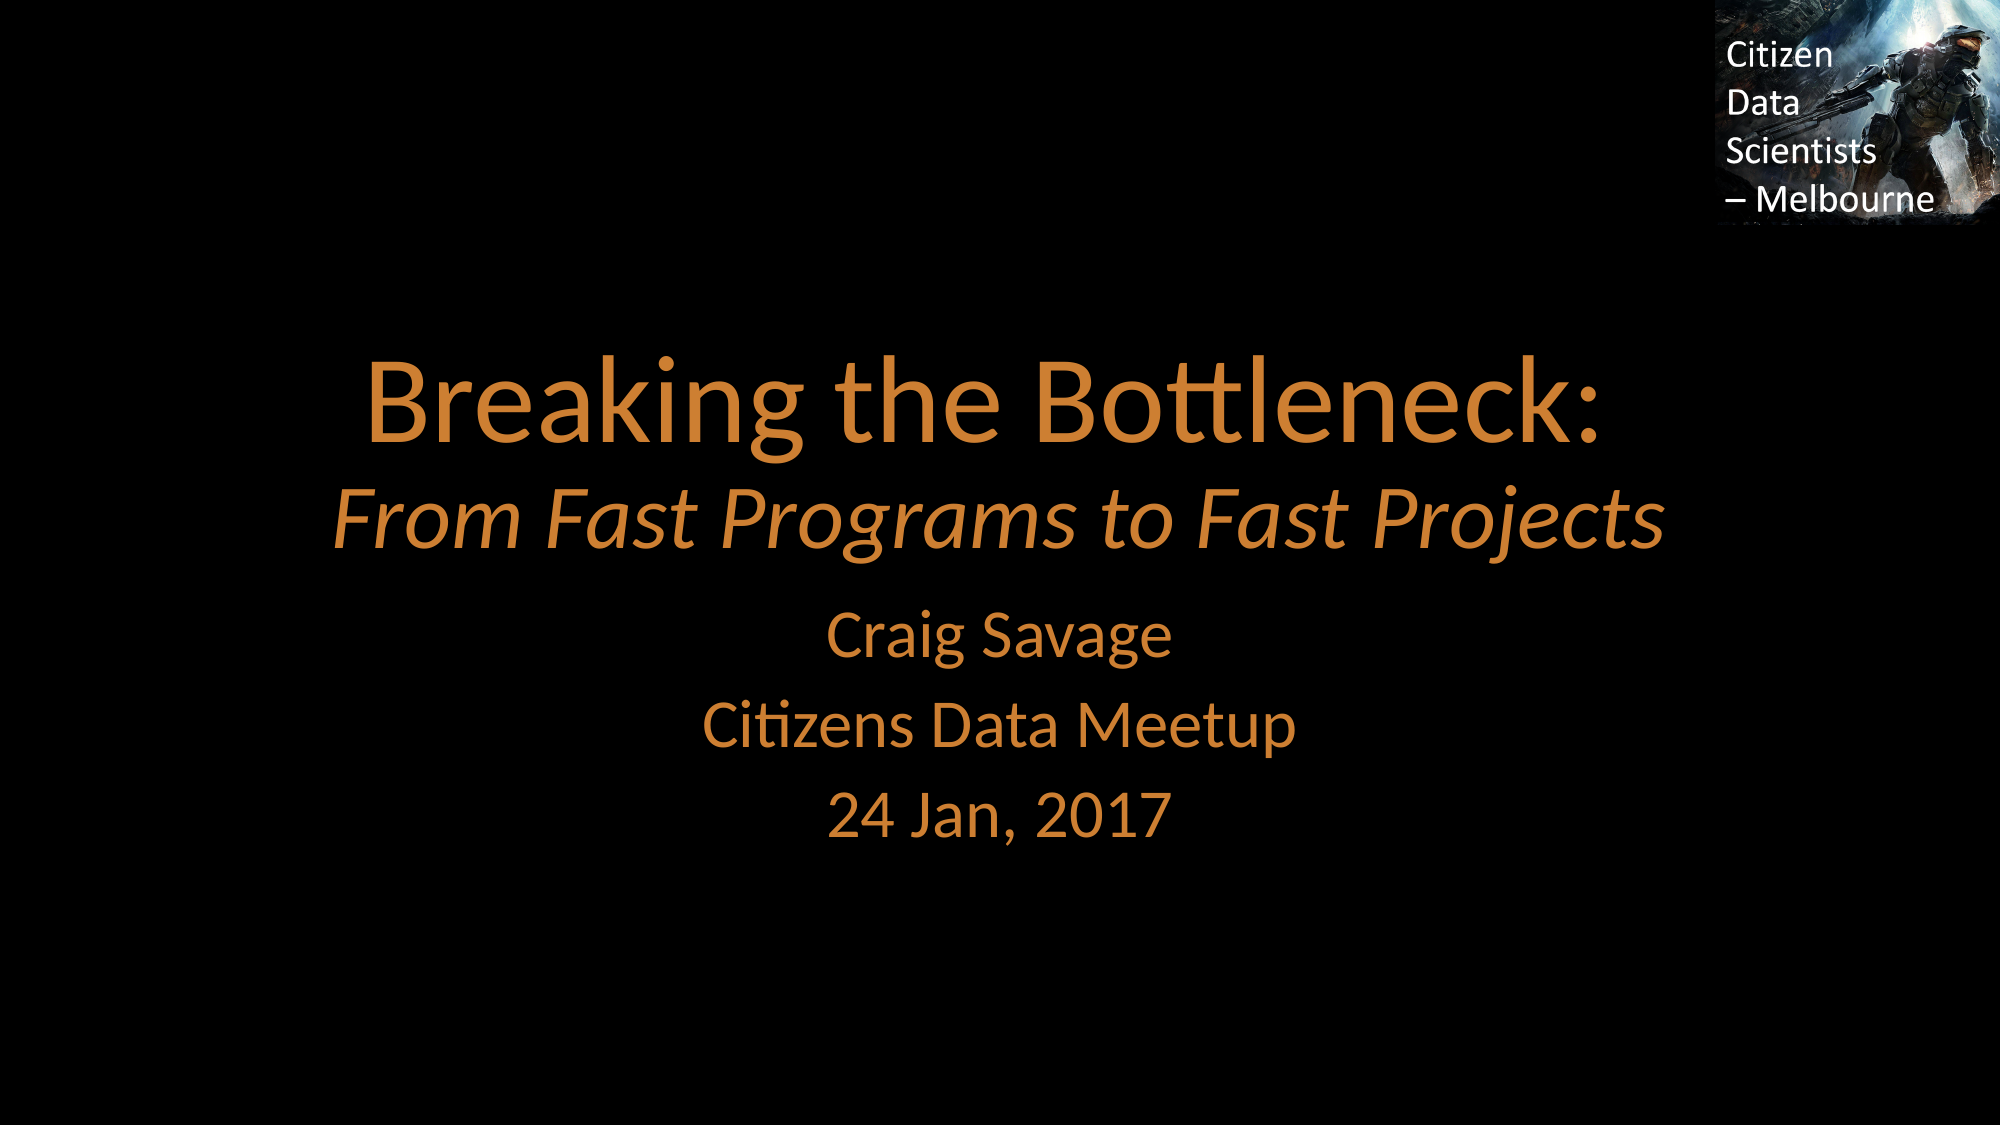

# Breaking the Bottleneck: From Fast Programs to Fast Projects
Craig Savage
Citizens Data Meetup
24 Jan, 2017